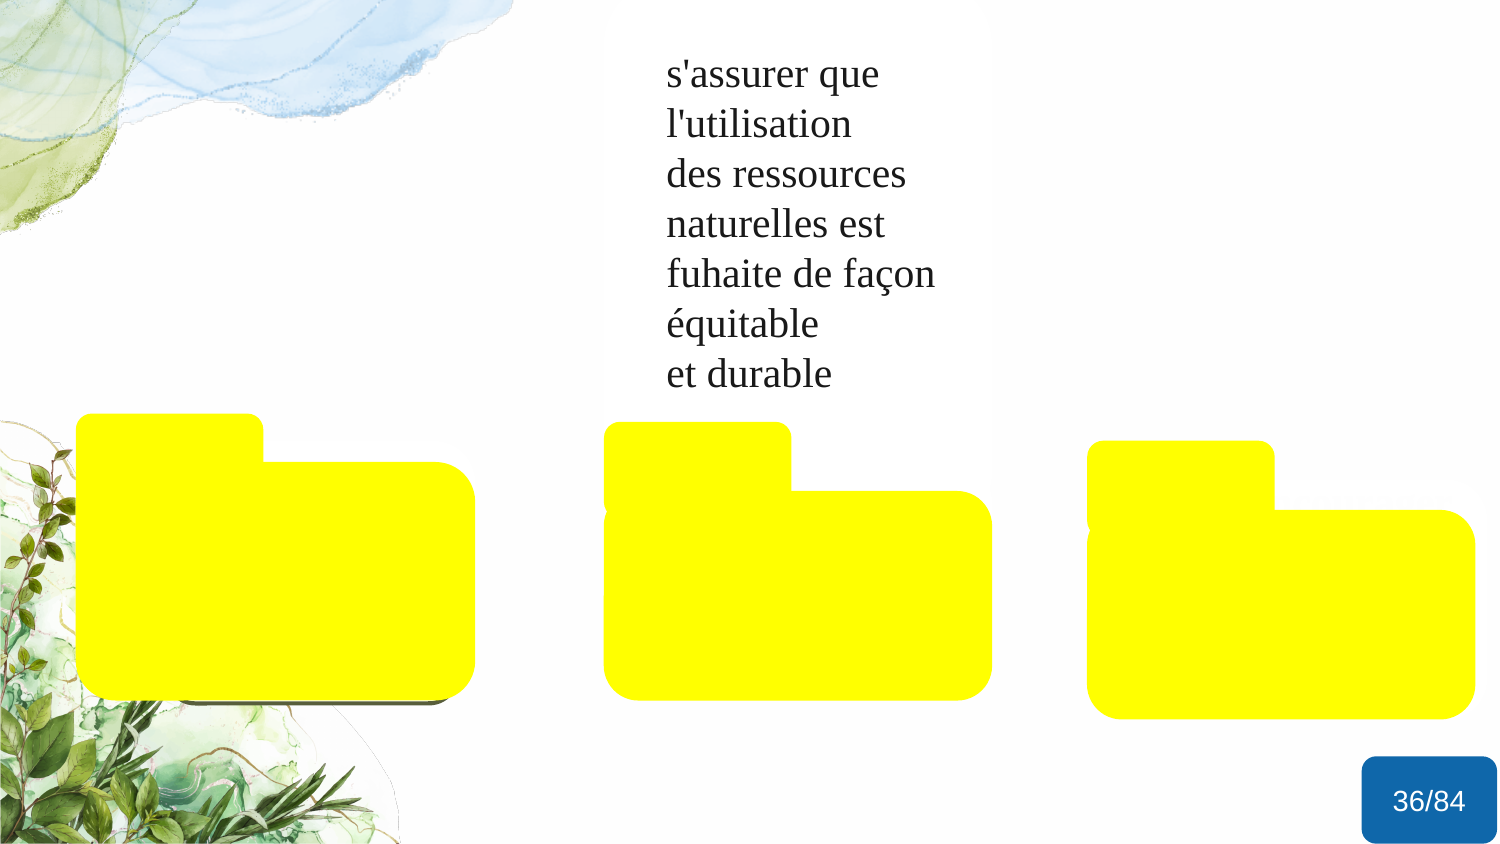

#

s'assurer que l'utilisation des ressources naturelles est fuhaite de façon équitable et durable

d'in, d'encourager et d'assister les sociétés du monde entier

36/84